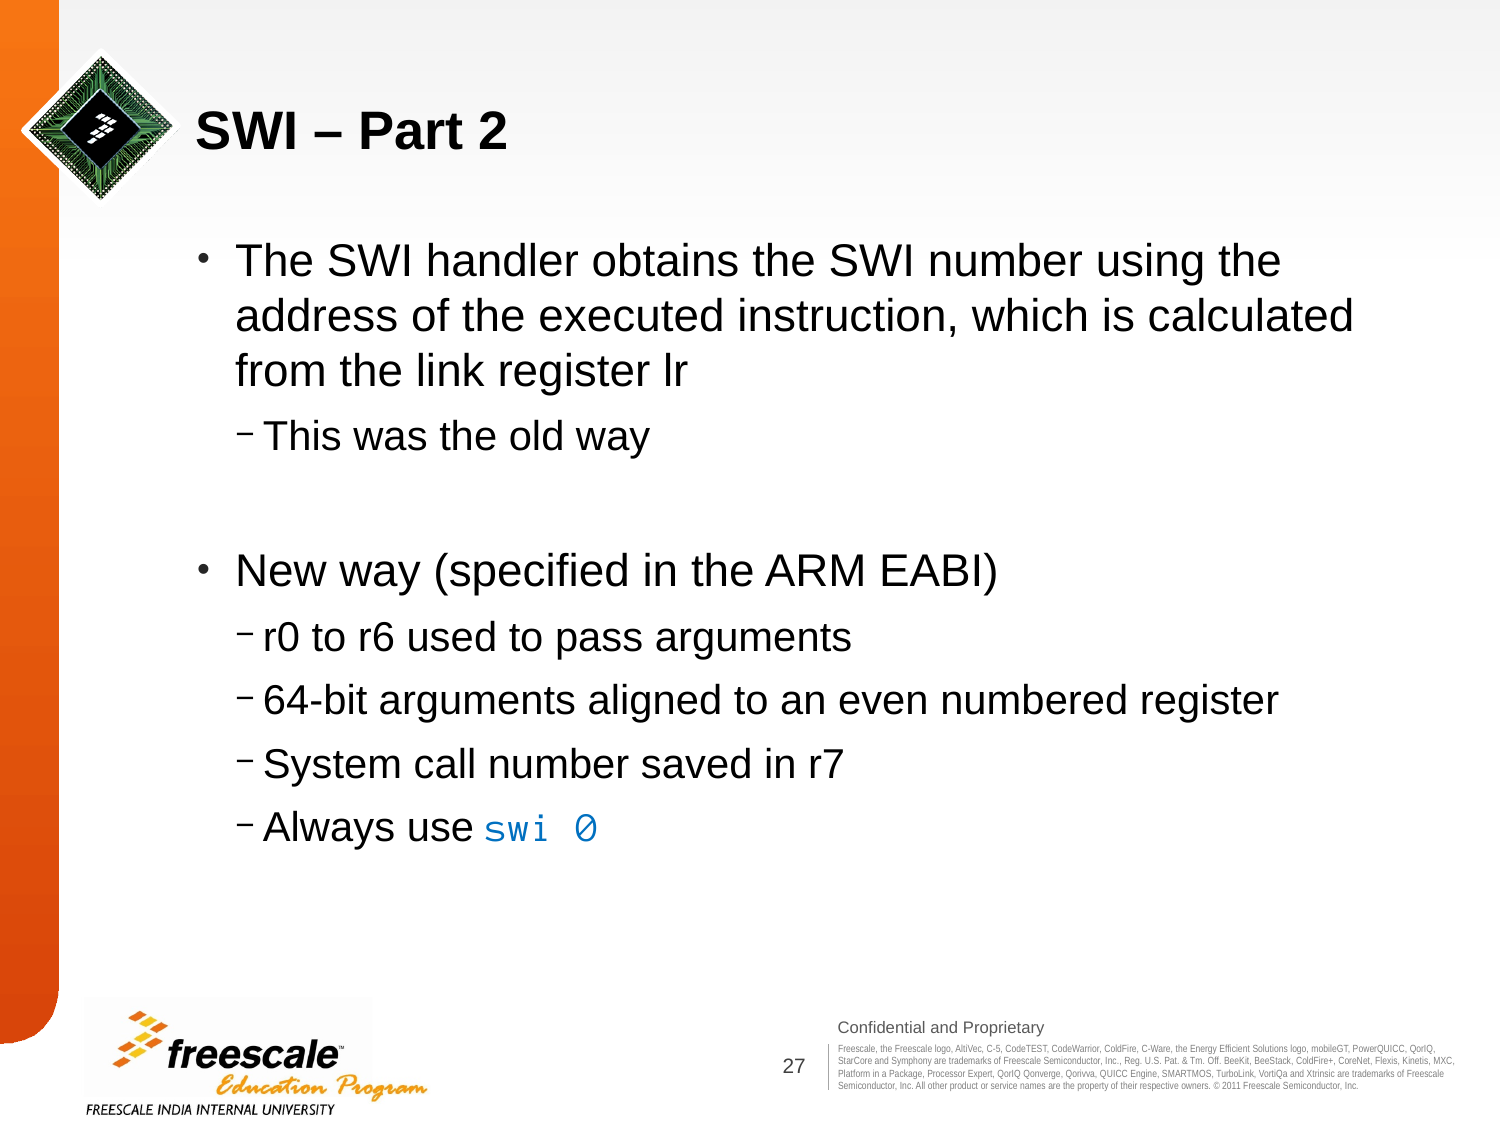

# SWI – Part 2
The SWI handler obtains the SWI number using the address of the executed instruction, which is calculated from the link register lr
This was the old way

New way (specified in the ARM EABI)
r0 to r6 used to pass arguments
64-bit arguments aligned to an even numbered register
System call number saved in r7
Always use swi 0